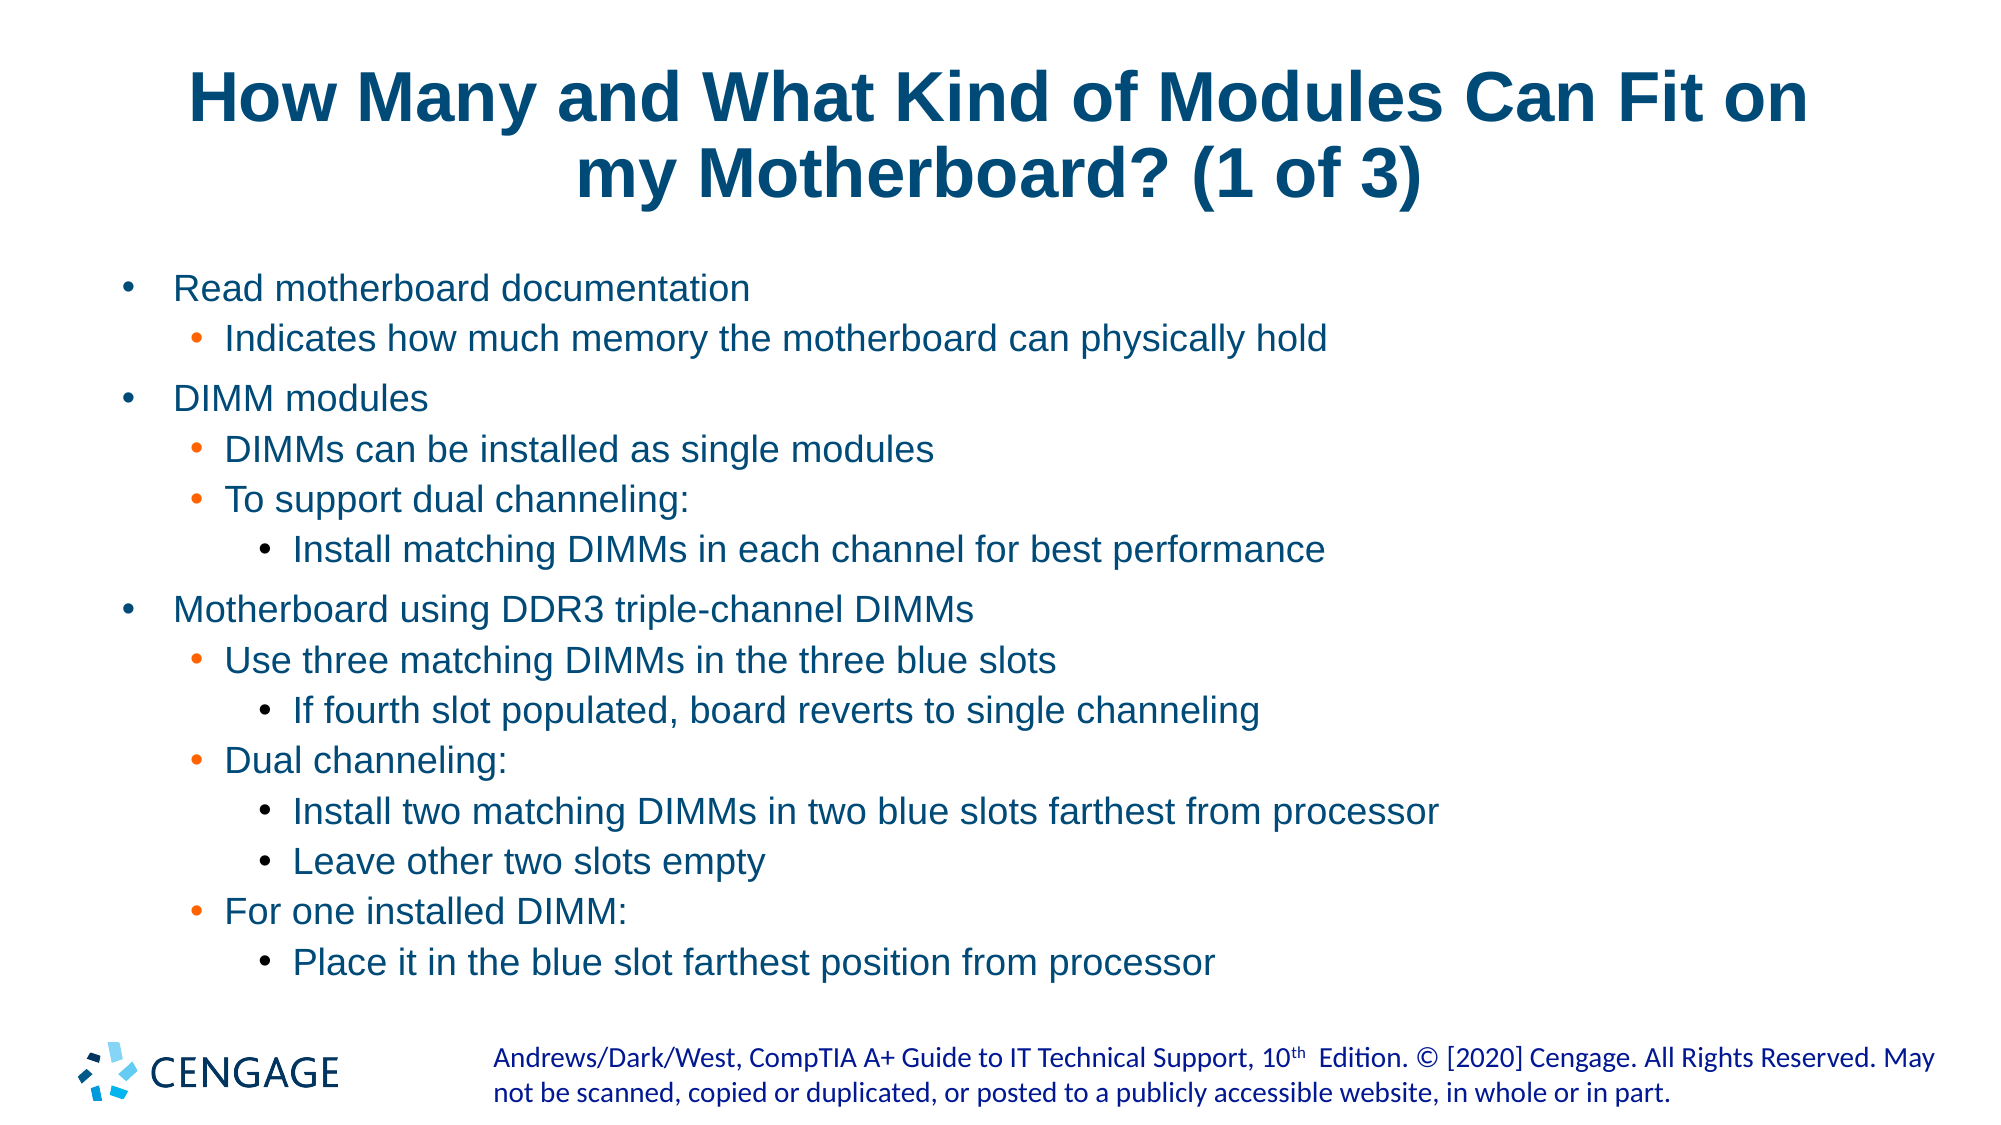

# How Many and What Kind of Modules Can Fit on my Motherboard? (1 of 3)
Read motherboard documentation
Indicates how much memory the motherboard can physically hold
DIMM modules
DIMMs can be installed as single modules
To support dual channeling:
Install matching DIMMs in each channel for best performance
Motherboard using DDR3 triple-channel DIMMs
Use three matching DIMMs in the three blue slots
If fourth slot populated, board reverts to single channeling
Dual channeling:
Install two matching DIMMs in two blue slots farthest from processor
Leave other two slots empty
For one installed DIMM:
Place it in the blue slot farthest position from processor